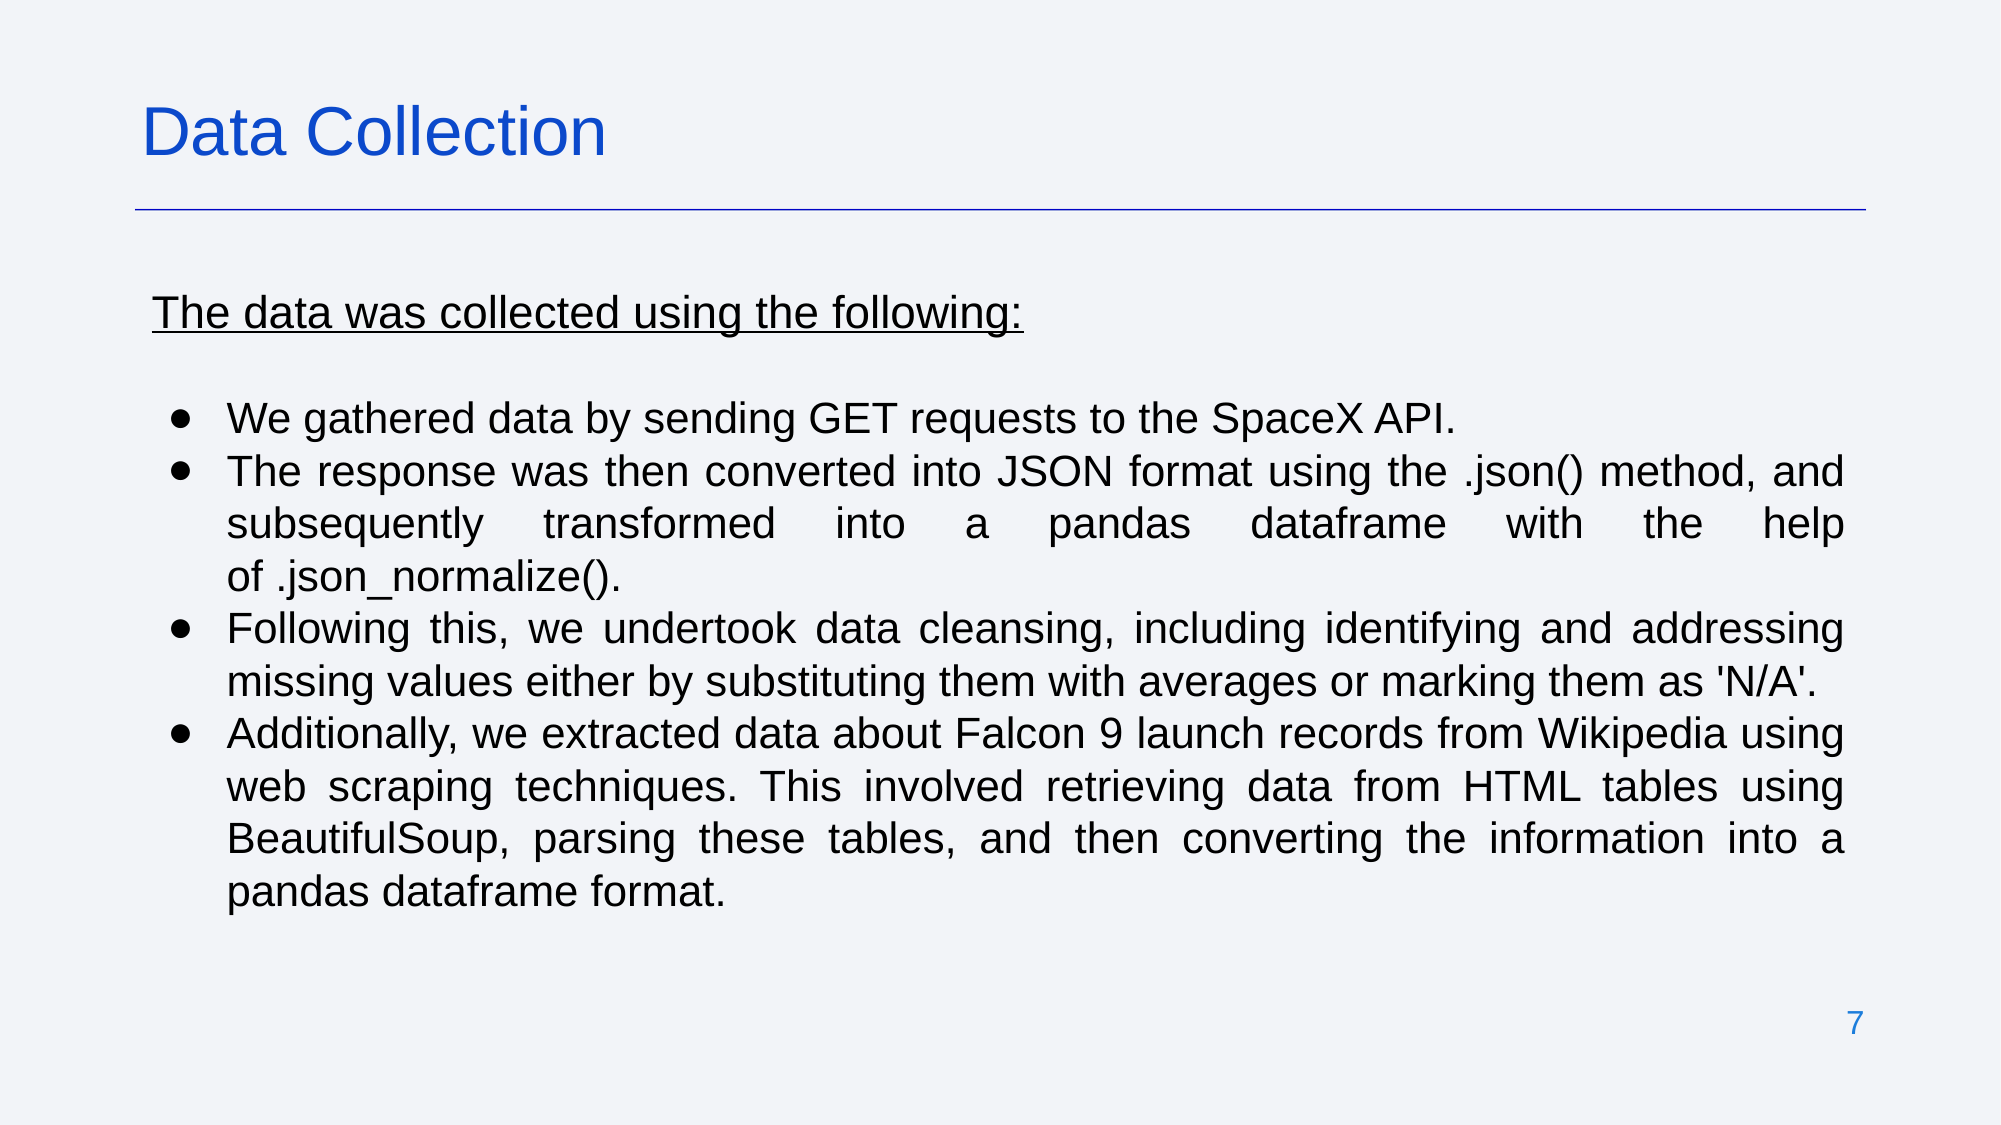

Data Collection

The data was collected using the following:

We gathered data by sending GET requests to the SpaceX API.
The response was then converted into JSON format using the .json() method, and subsequently transformed into a pandas dataframe with the help of .json_normalize().
Following this, we undertook data cleansing, including identifying and addressing missing values either by substituting them with averages or marking them as 'N/A'.
Additionally, we extracted data about Falcon 9 launch records from Wikipedia using web scraping techniques. This involved retrieving data from HTML tables using BeautifulSoup, parsing these tables, and then converting the information into a pandas dataframe format.

7